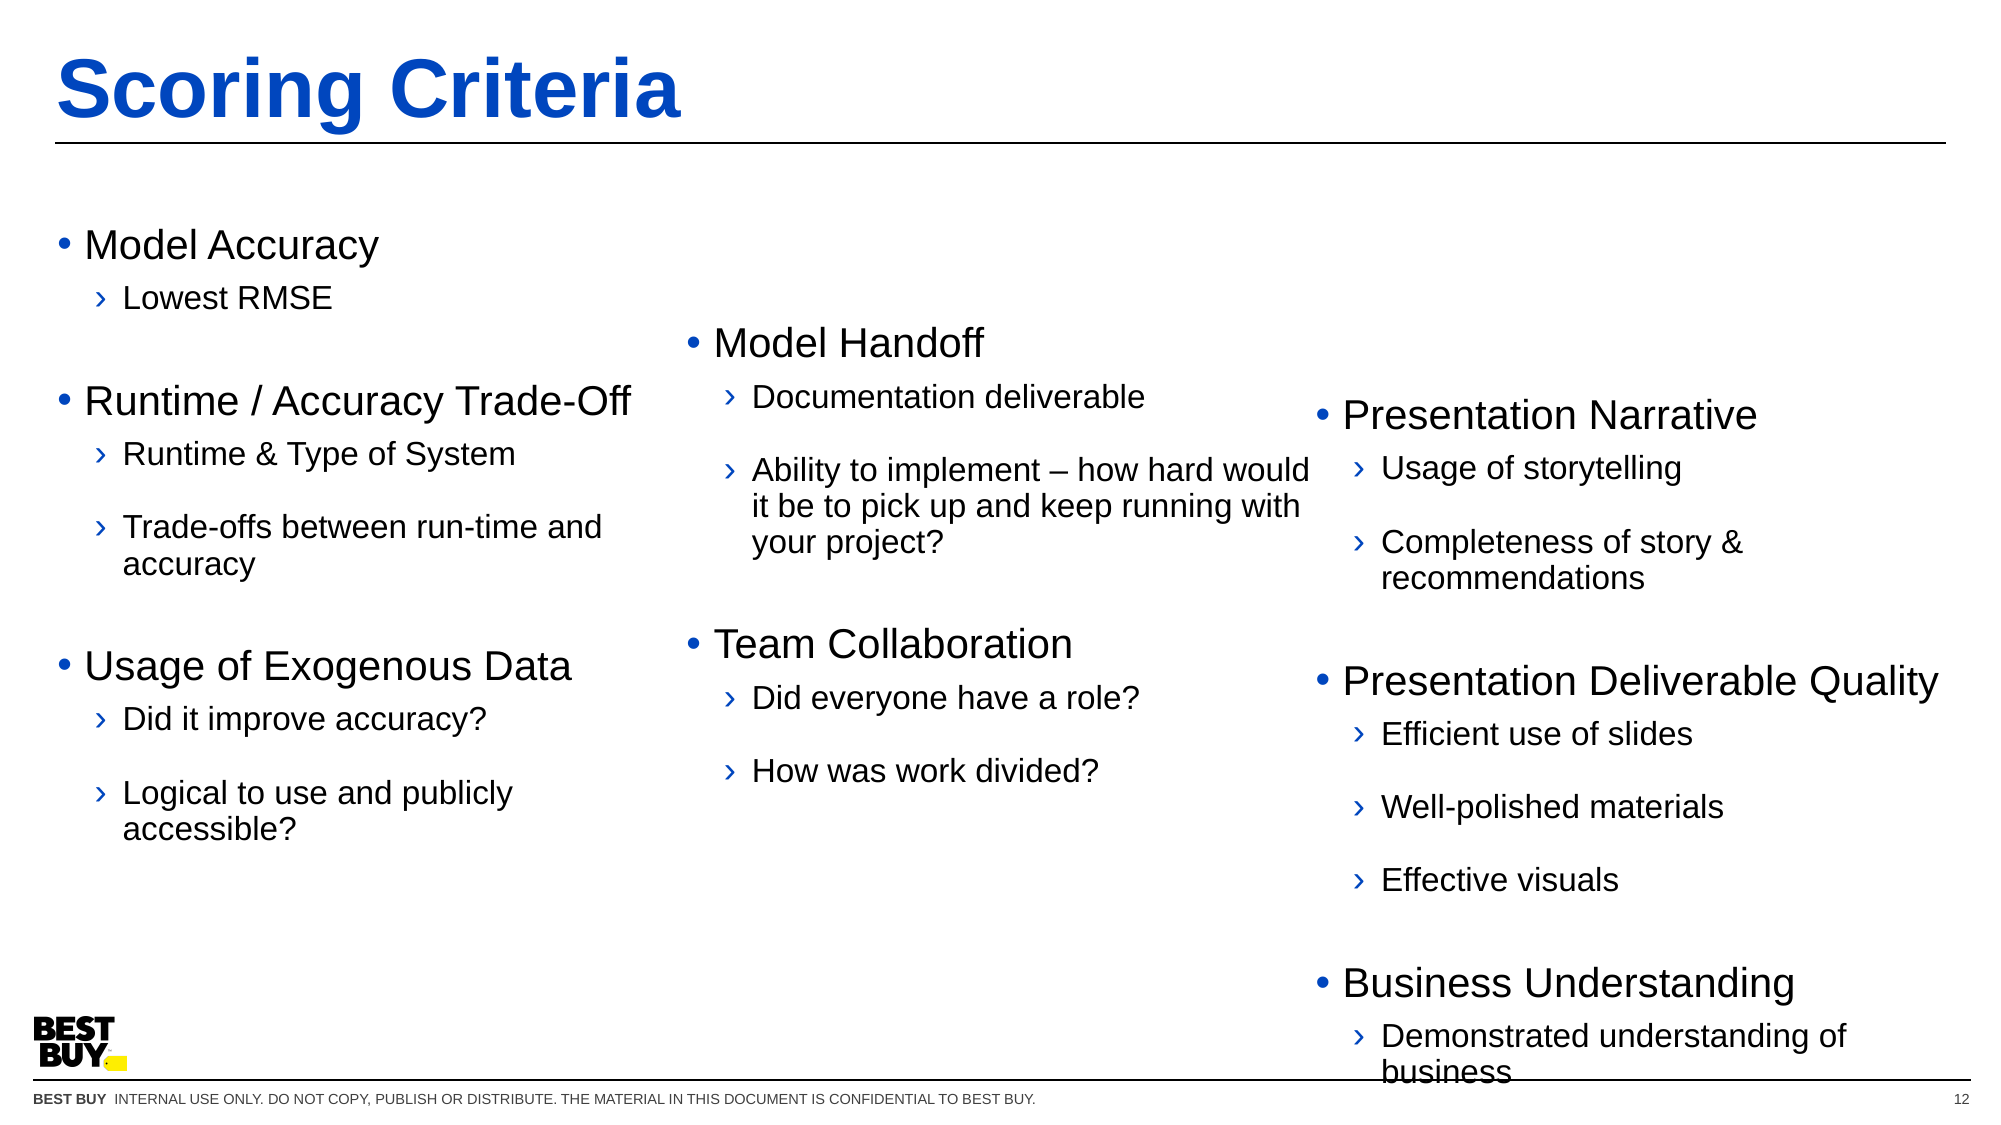

# Scoring Criteria
Model Accuracy
Lowest RMSE
Runtime / Accuracy Trade-Off
Runtime & Type of System
Trade-offs between run-time and accuracy
Usage of Exogenous Data
Did it improve accuracy?
Logical to use and publicly accessible?
Model Handoff
Documentation deliverable
Ability to implement – how hard would it be to pick up and keep running with your project?
Team Collaboration
Did everyone have a role?
How was work divided?
Presentation Narrative
Usage of storytelling
Completeness of story & recommendations
Presentation Deliverable Quality
Efficient use of slides
Well-polished materials
Effective visuals
Business Understanding
Demonstrated understanding of business
Recommendations make business sense

12